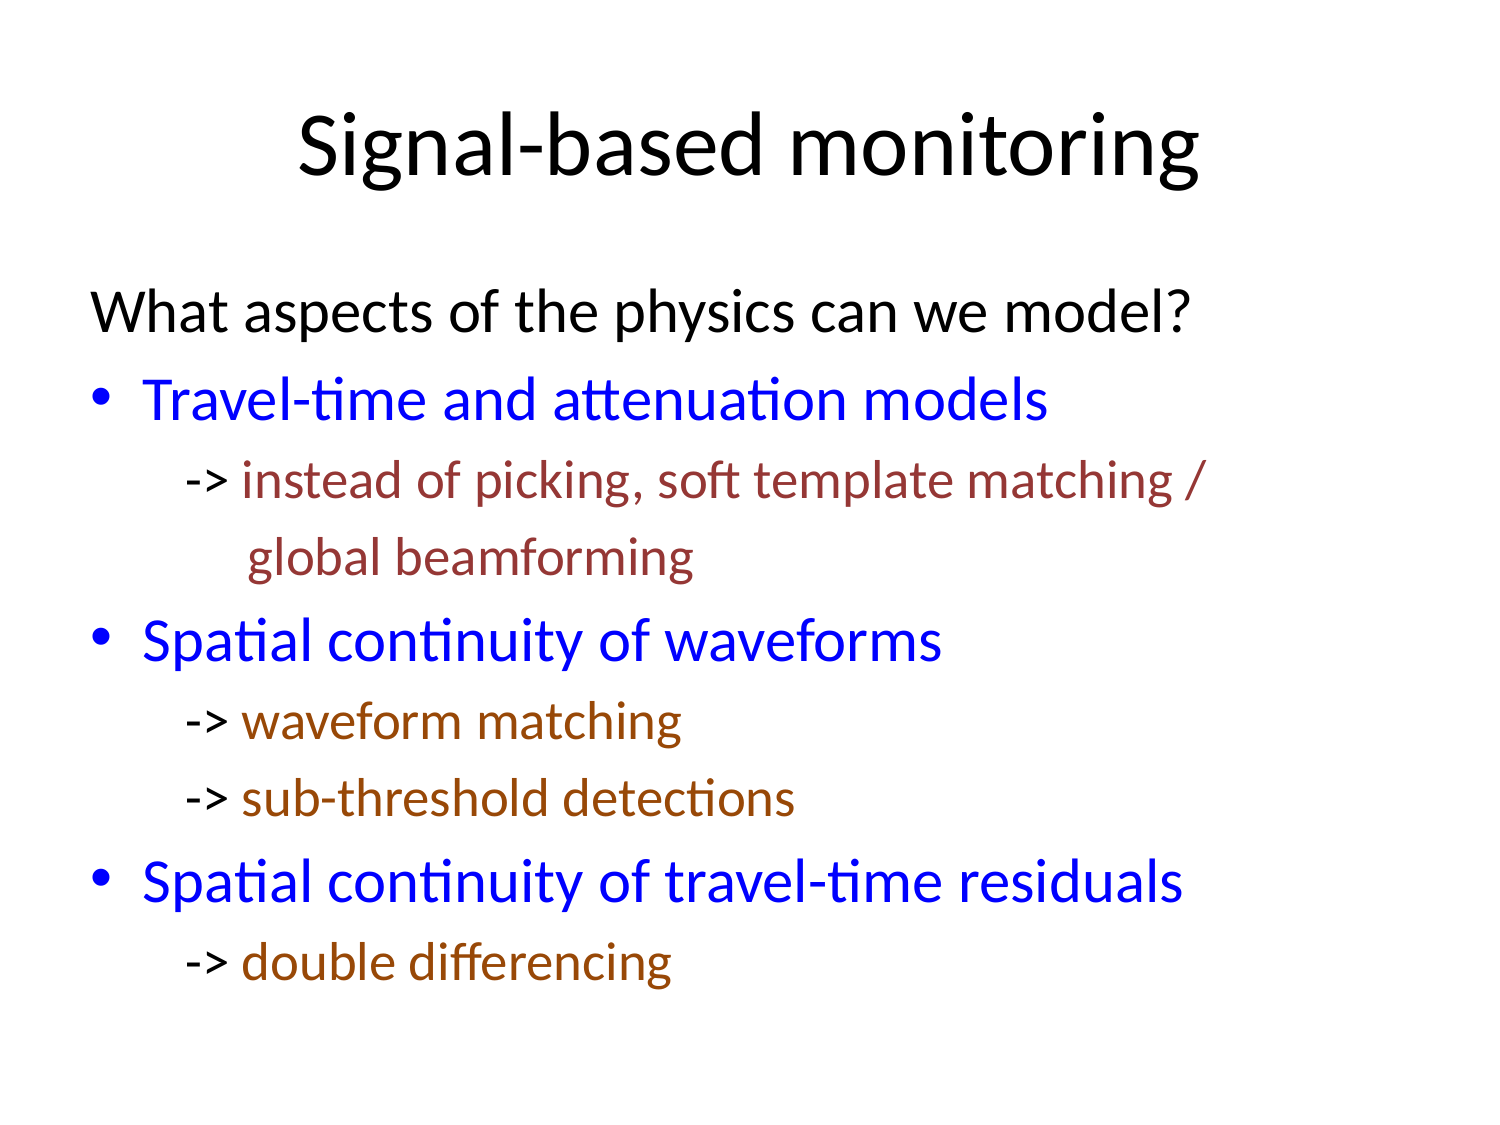

# Signal-based monitoring
What aspects of the physics can we model?
Travel-time and attenuation models
  -> instead of picking, soft template matching /
       global beamforming
Spatial continuity of waveforms
  -> waveform matching
  -> sub-threshold detections
Spatial continuity of travel-time residuals
  -> double differencing